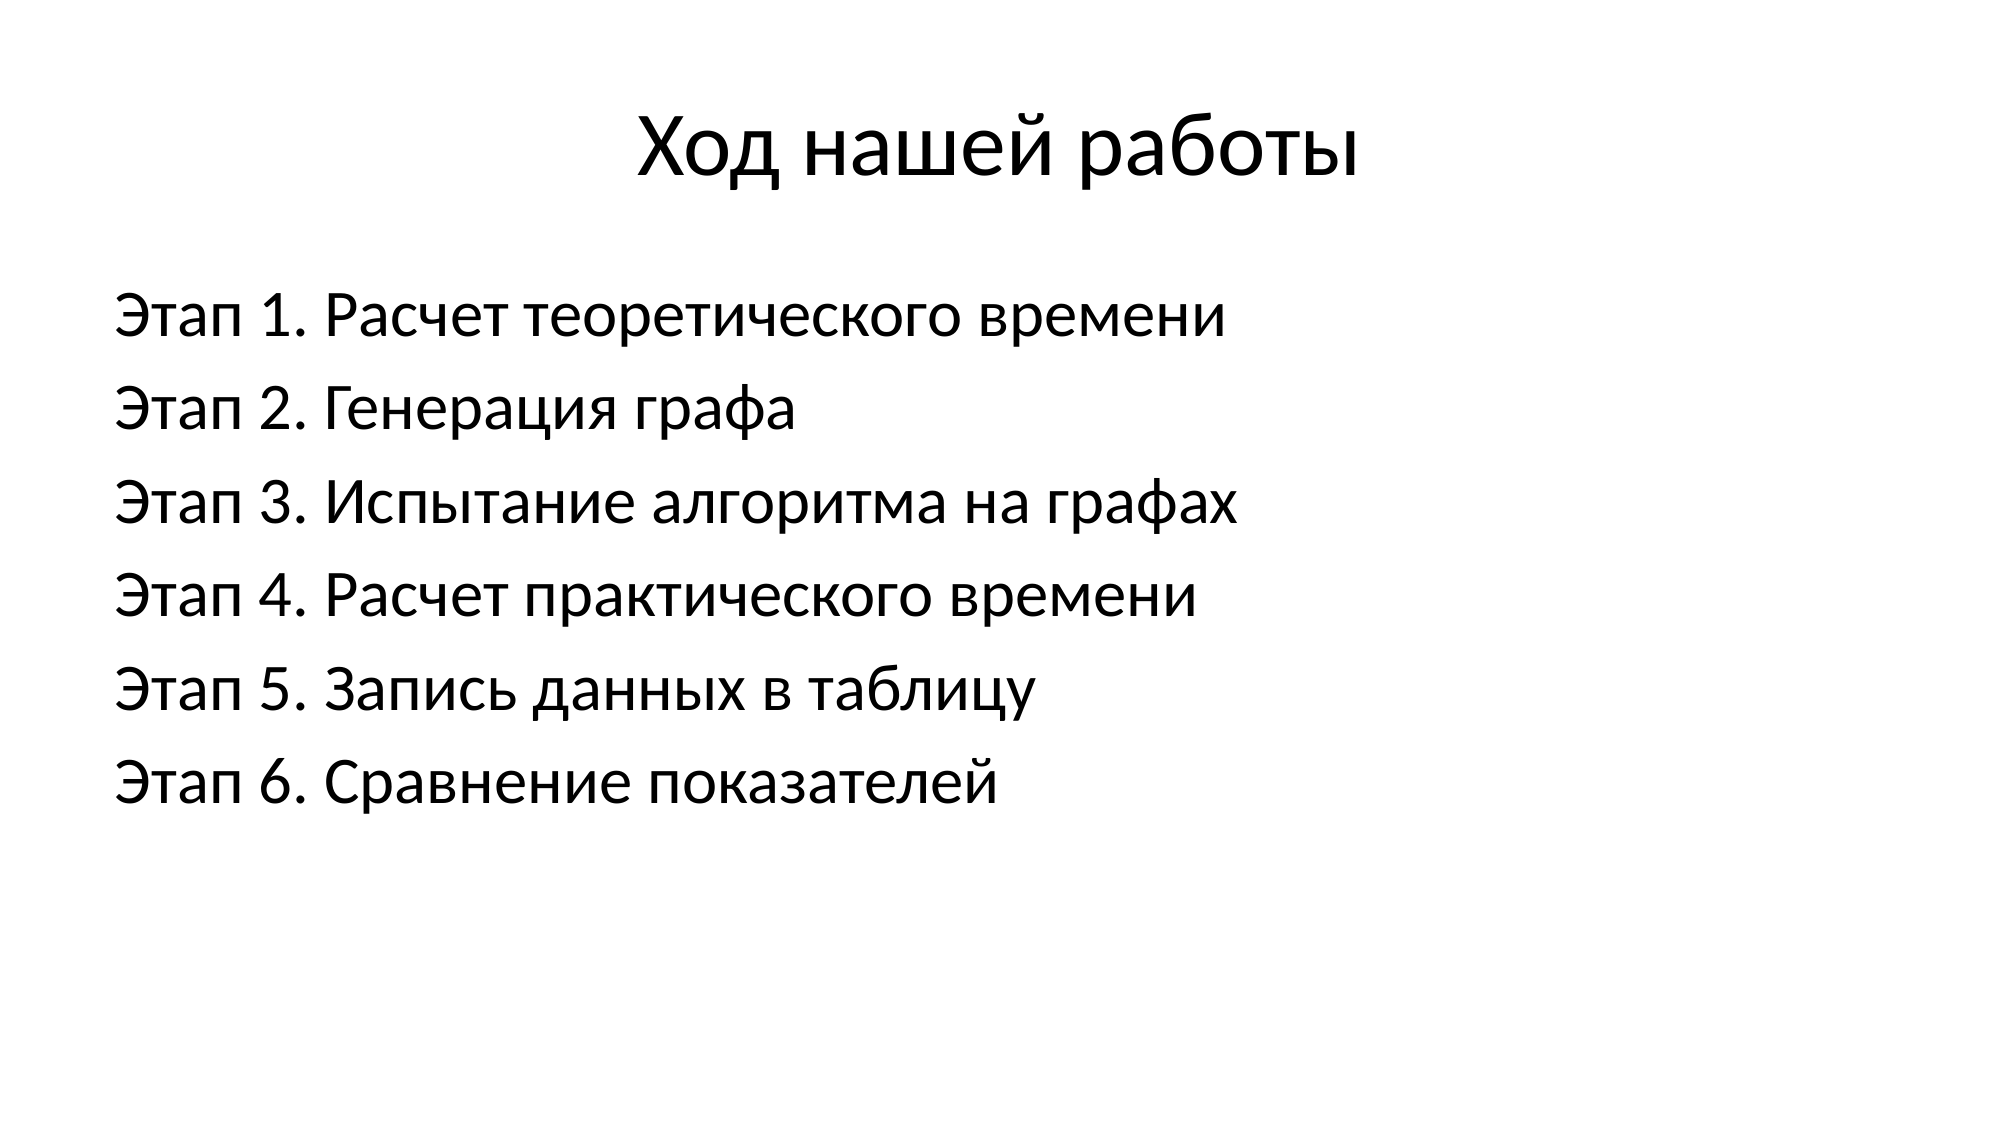

# Ход нашей работы
Этап 1. Расчет теоретического времени
Этап 2. Генерация графа
Этап 3. Испытание алгоритма на графах
Этап 4. Расчет практического времени
Этап 5. Запись данных в таблицу
Этап 6. Сравнение показателей